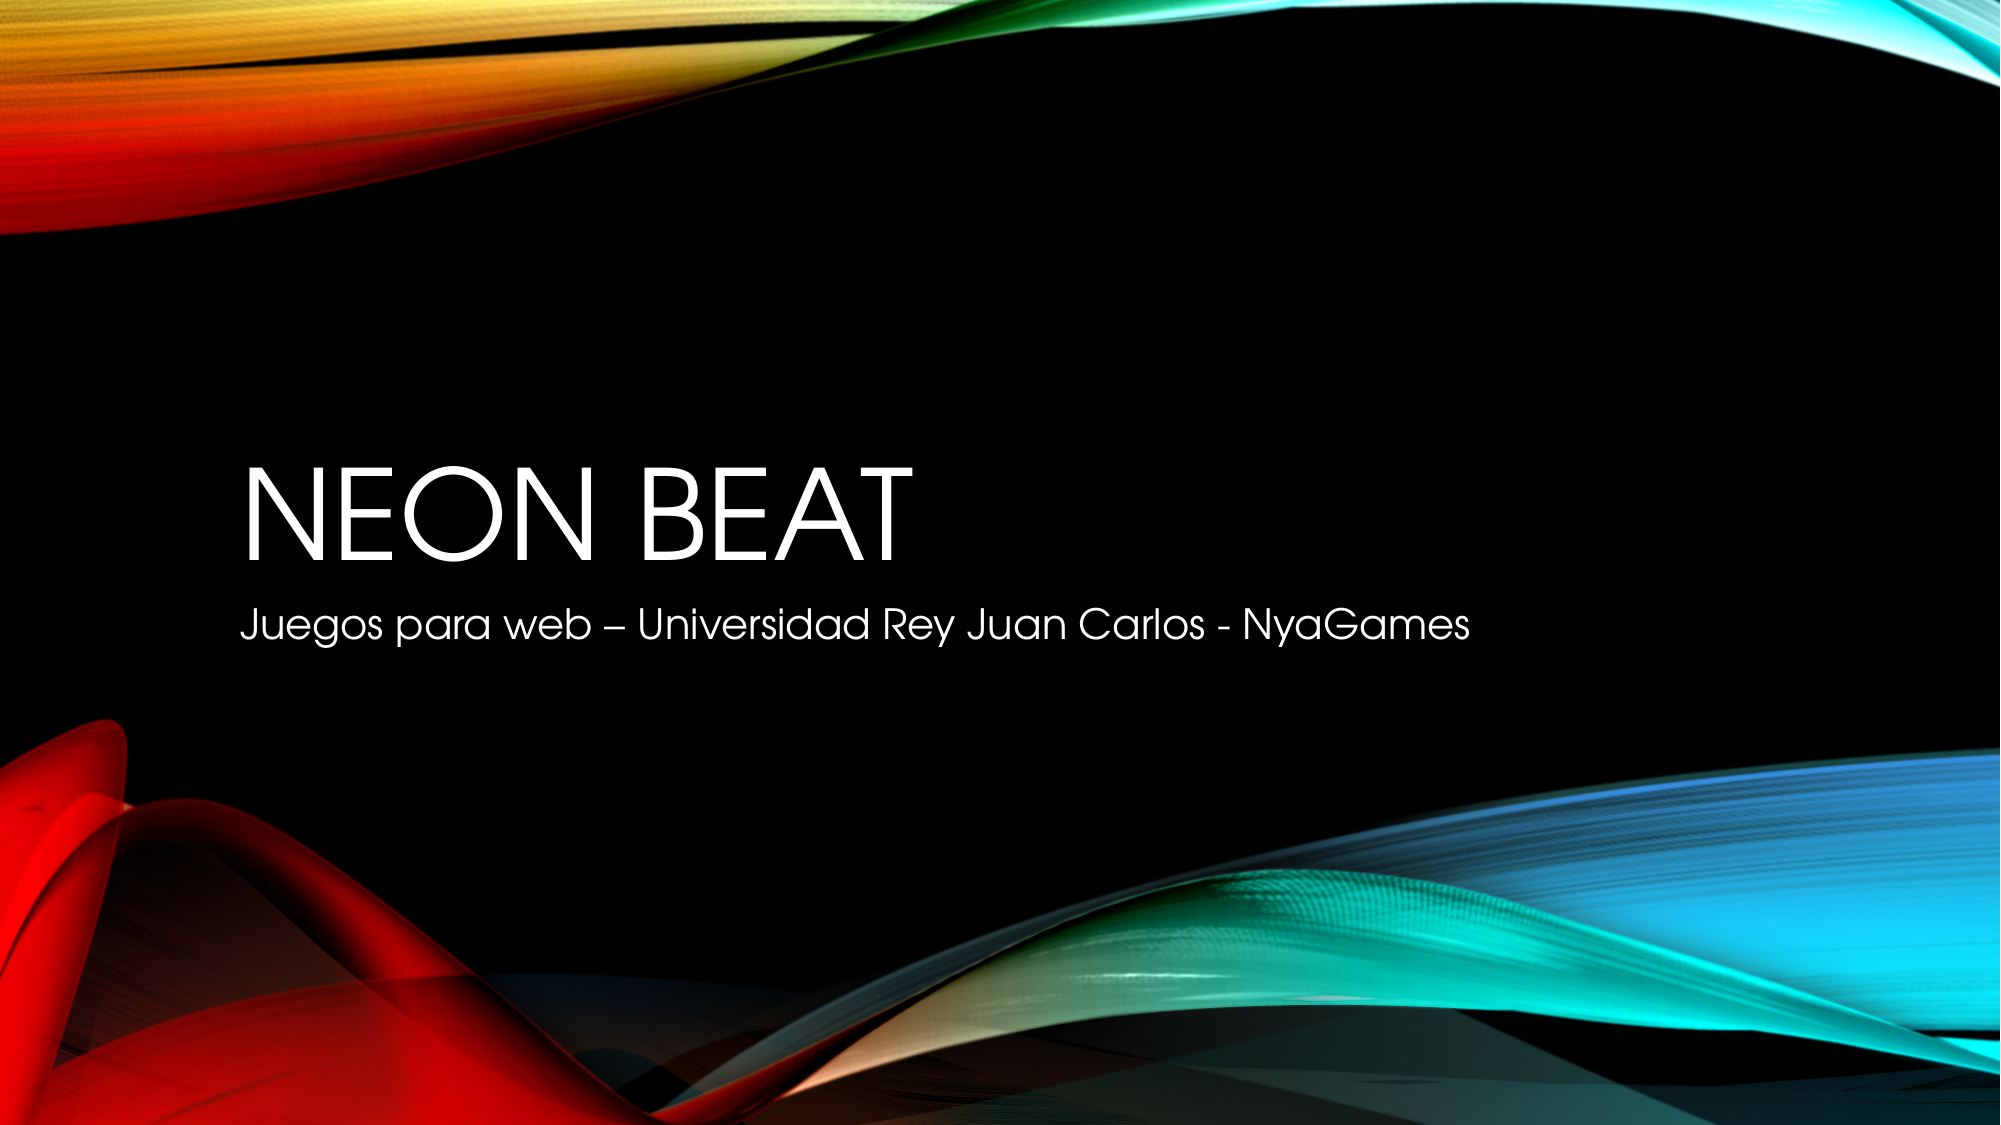

# Neon beat
Juegos para web – Universidad Rey Juan Carlos - NyaGames